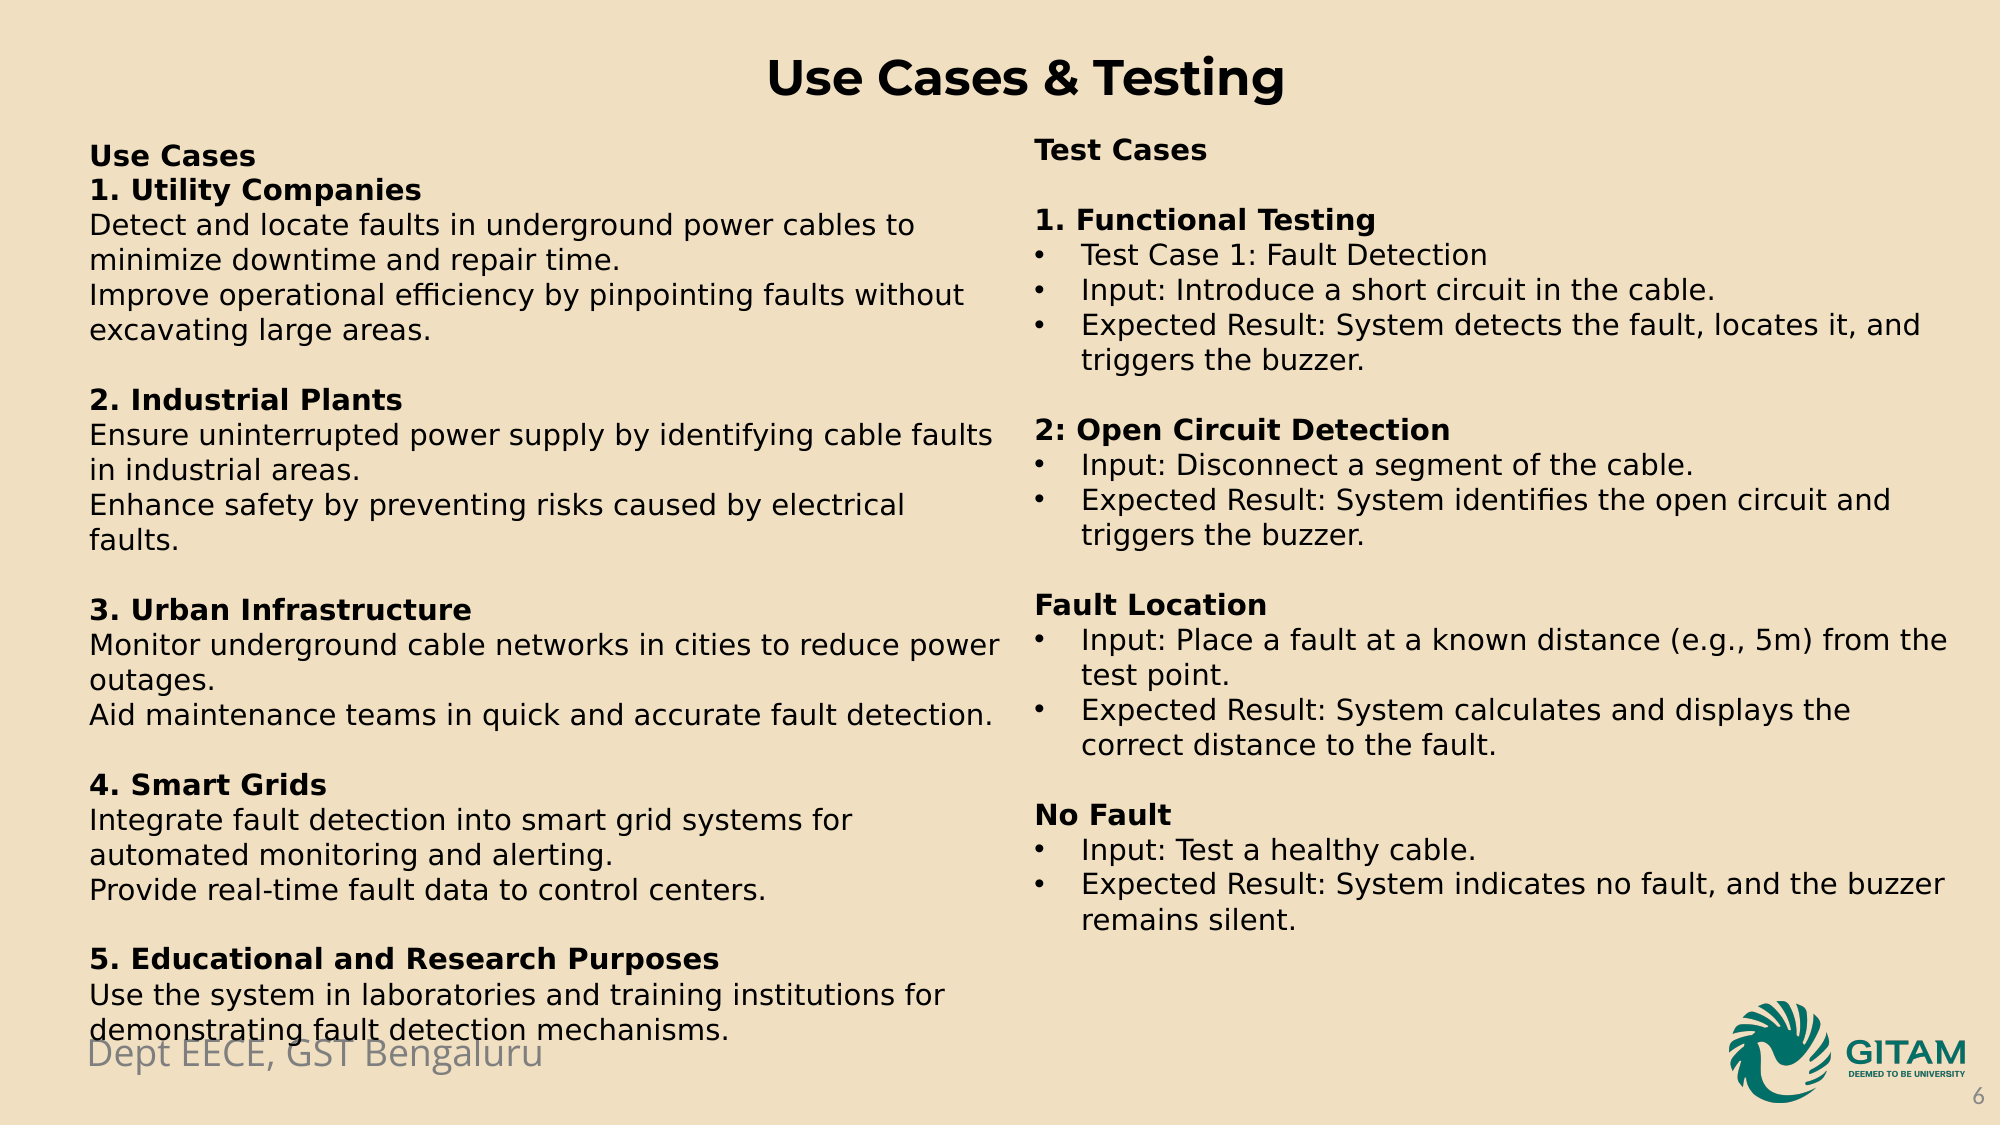

Use Cases & Testing
Test Cases

1. Functional Testing
Test Case 1: Fault Detection
Input: Introduce a short circuit in the cable.
Expected Result: System detects the fault, locates it, and triggers the buzzer.

2: Open Circuit Detection
Input: Disconnect a segment of the cable.
Expected Result: System identifies the open circuit and triggers the buzzer.

Fault Location
Input: Place a fault at a known distance (e.g., 5m) from the test point.
Expected Result: System calculates and displays the correct distance to the fault.

No Fault
Input: Test a healthy cable.
Expected Result: System indicates no fault, and the buzzer remains silent.

Use Cases
1. Utility Companies
Detect and locate faults in underground power cables to minimize downtime and repair time.
Improve operational efficiency by pinpointing faults without excavating large areas.

2. Industrial Plants
Ensure uninterrupted power supply by identifying cable faults in industrial areas.
Enhance safety by preventing risks caused by electrical faults.

3. Urban Infrastructure
Monitor underground cable networks in cities to reduce power outages.
Aid maintenance teams in quick and accurate fault detection.

4. Smart Grids
Integrate fault detection into smart grid systems for automated monitoring and alerting.
Provide real-time fault data to control centers.

5. Educational and Research Purposes
Use the system in laboratories and training institutions for demonstrating fault detection mechanisms.

6